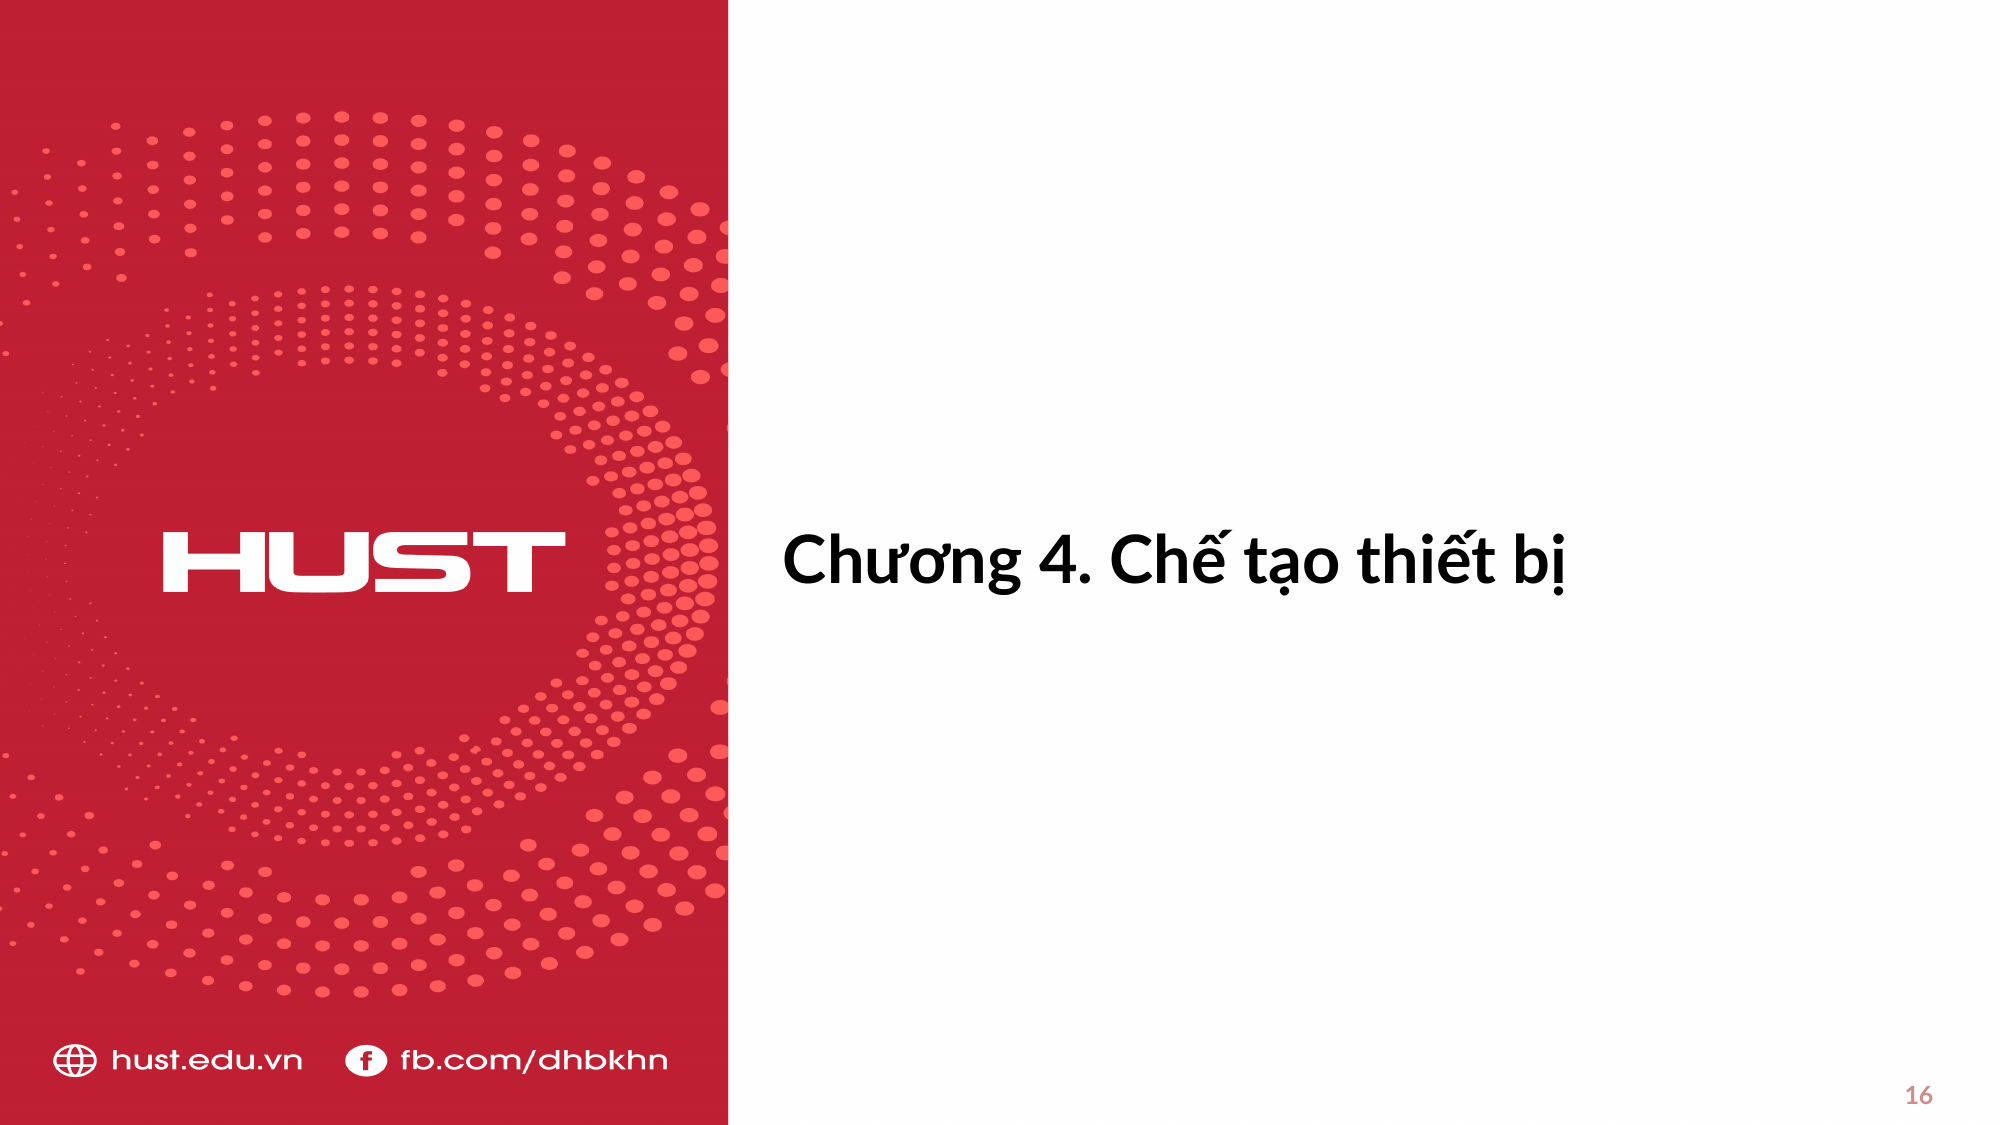

# Chương 4. Chế tạo thiết bị
16